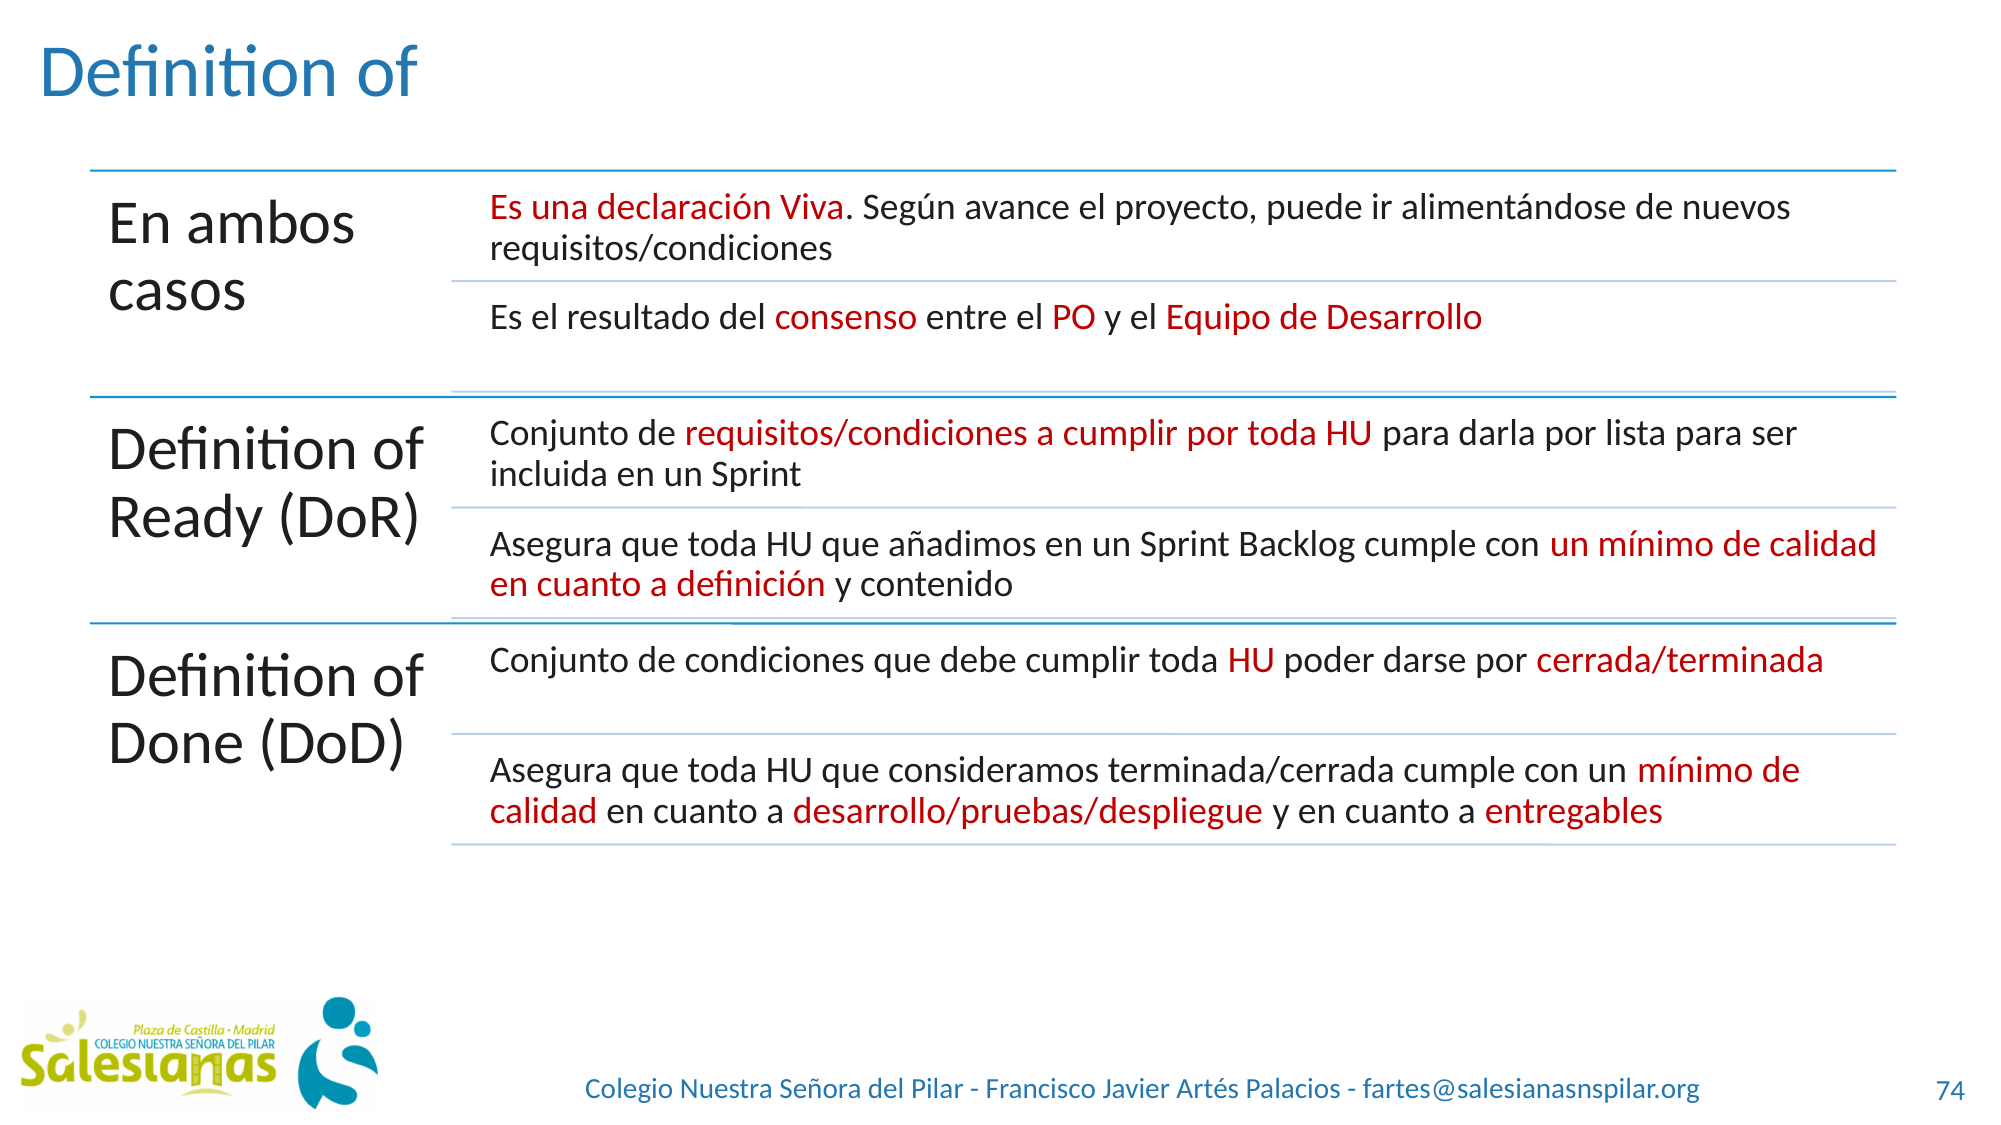

Definition of
En ambos casos
Es una declaración Viva. Según avance el proyecto, puede ir alimentándose de nuevos requisitos/condiciones
Es el resultado del consenso entre el PO y el Equipo de Desarrollo
Definition of Ready (DoR)
Conjunto de requisitos/condiciones a cumplir por toda HU para darla por lista para ser incluida en un Sprint
Asegura que toda HU que añadimos en un Sprint Backlog cumple con un mínimo de calidad en cuanto a definición y contenido
Definition of Done (DoD)
Conjunto de condiciones que debe cumplir toda HU poder darse por cerrada/terminada
Asegura que toda HU que consideramos terminada/cerrada cumple con un mínimo de calidad en cuanto a desarrollo/pruebas/despliegue y en cuanto a entregables